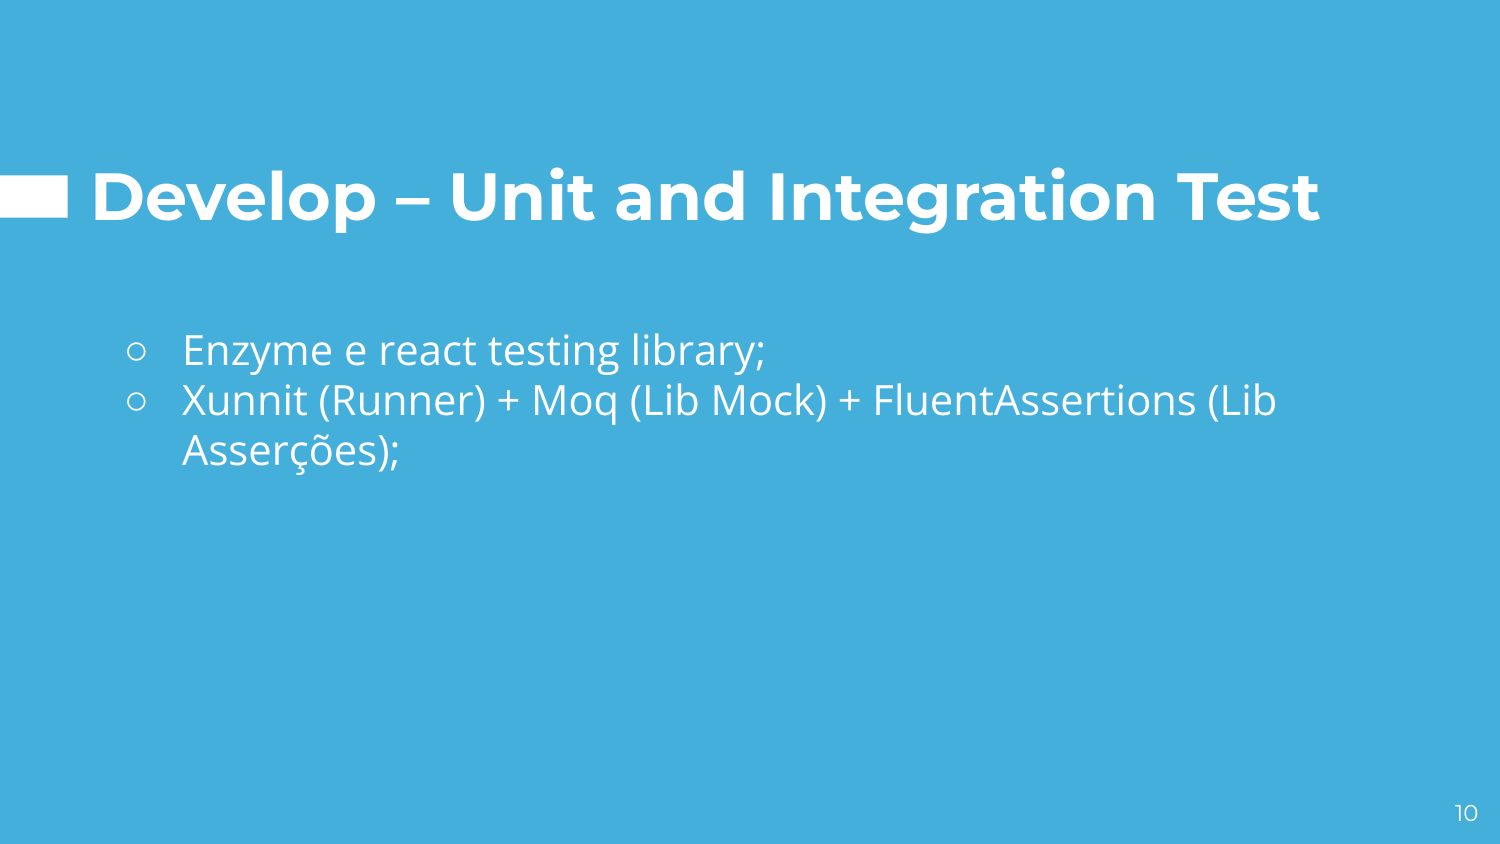

# Develop – Unit and Integration Test
Enzyme e react testing library;
Xunnit (Runner) + Moq (Lib Mock) + FluentAssertions (Lib Asserções);
10